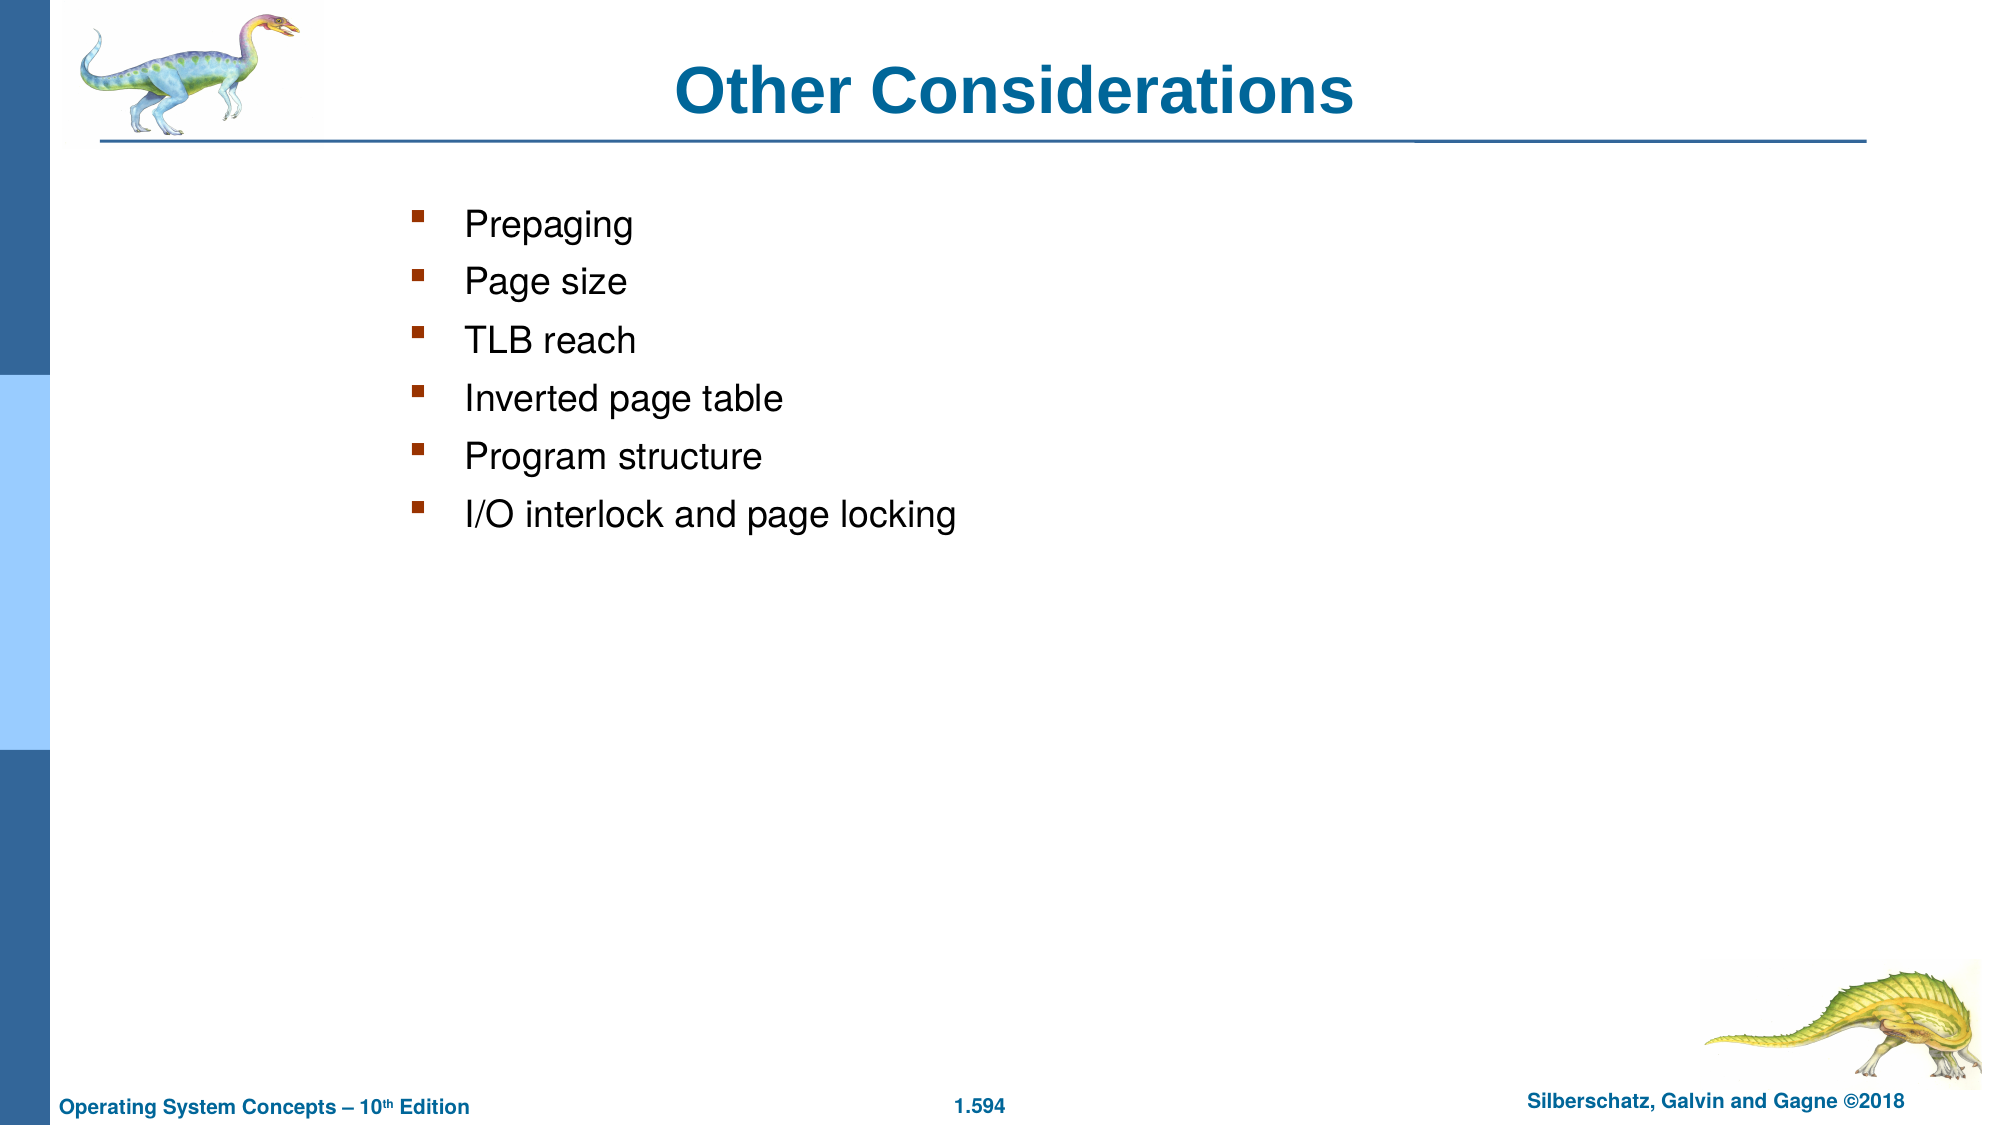

# Other Considerations
Prepaging
Page size
TLB reach
Inverted page table
Program structure
I/O interlock and page locking